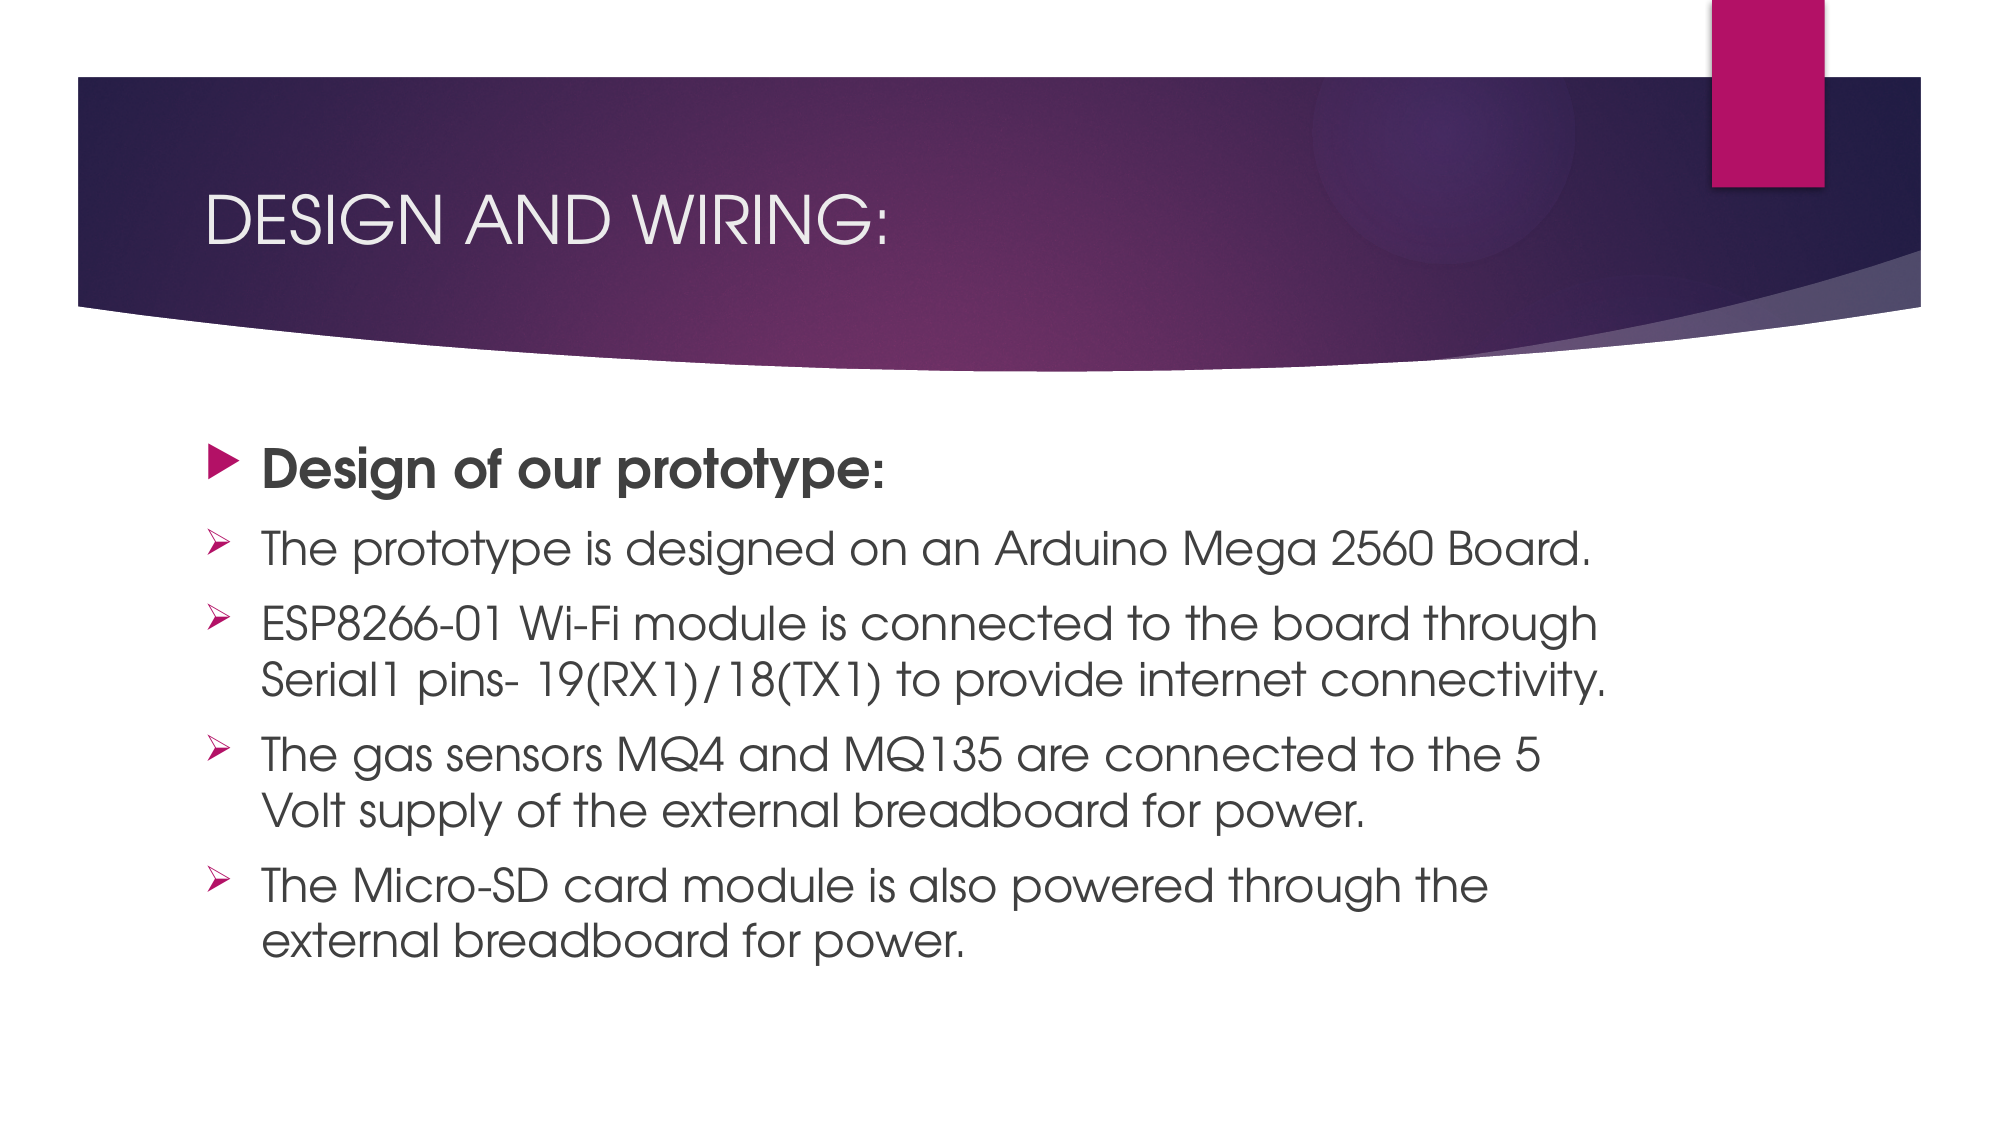

# DESIGN AND WIRING:
Design of our prototype:
The prototype is designed on an Arduino Mega 2560 Board.
ESP8266-01 Wi-Fi module is connected to the board through Serial1 pins- 19(RX1)/18(TX1) to provide internet connectivity.
The gas sensors MQ4 and MQ135 are connected to the 5 Volt supply of the external breadboard for power.
The Micro-SD card module is also powered through the external breadboard for power.